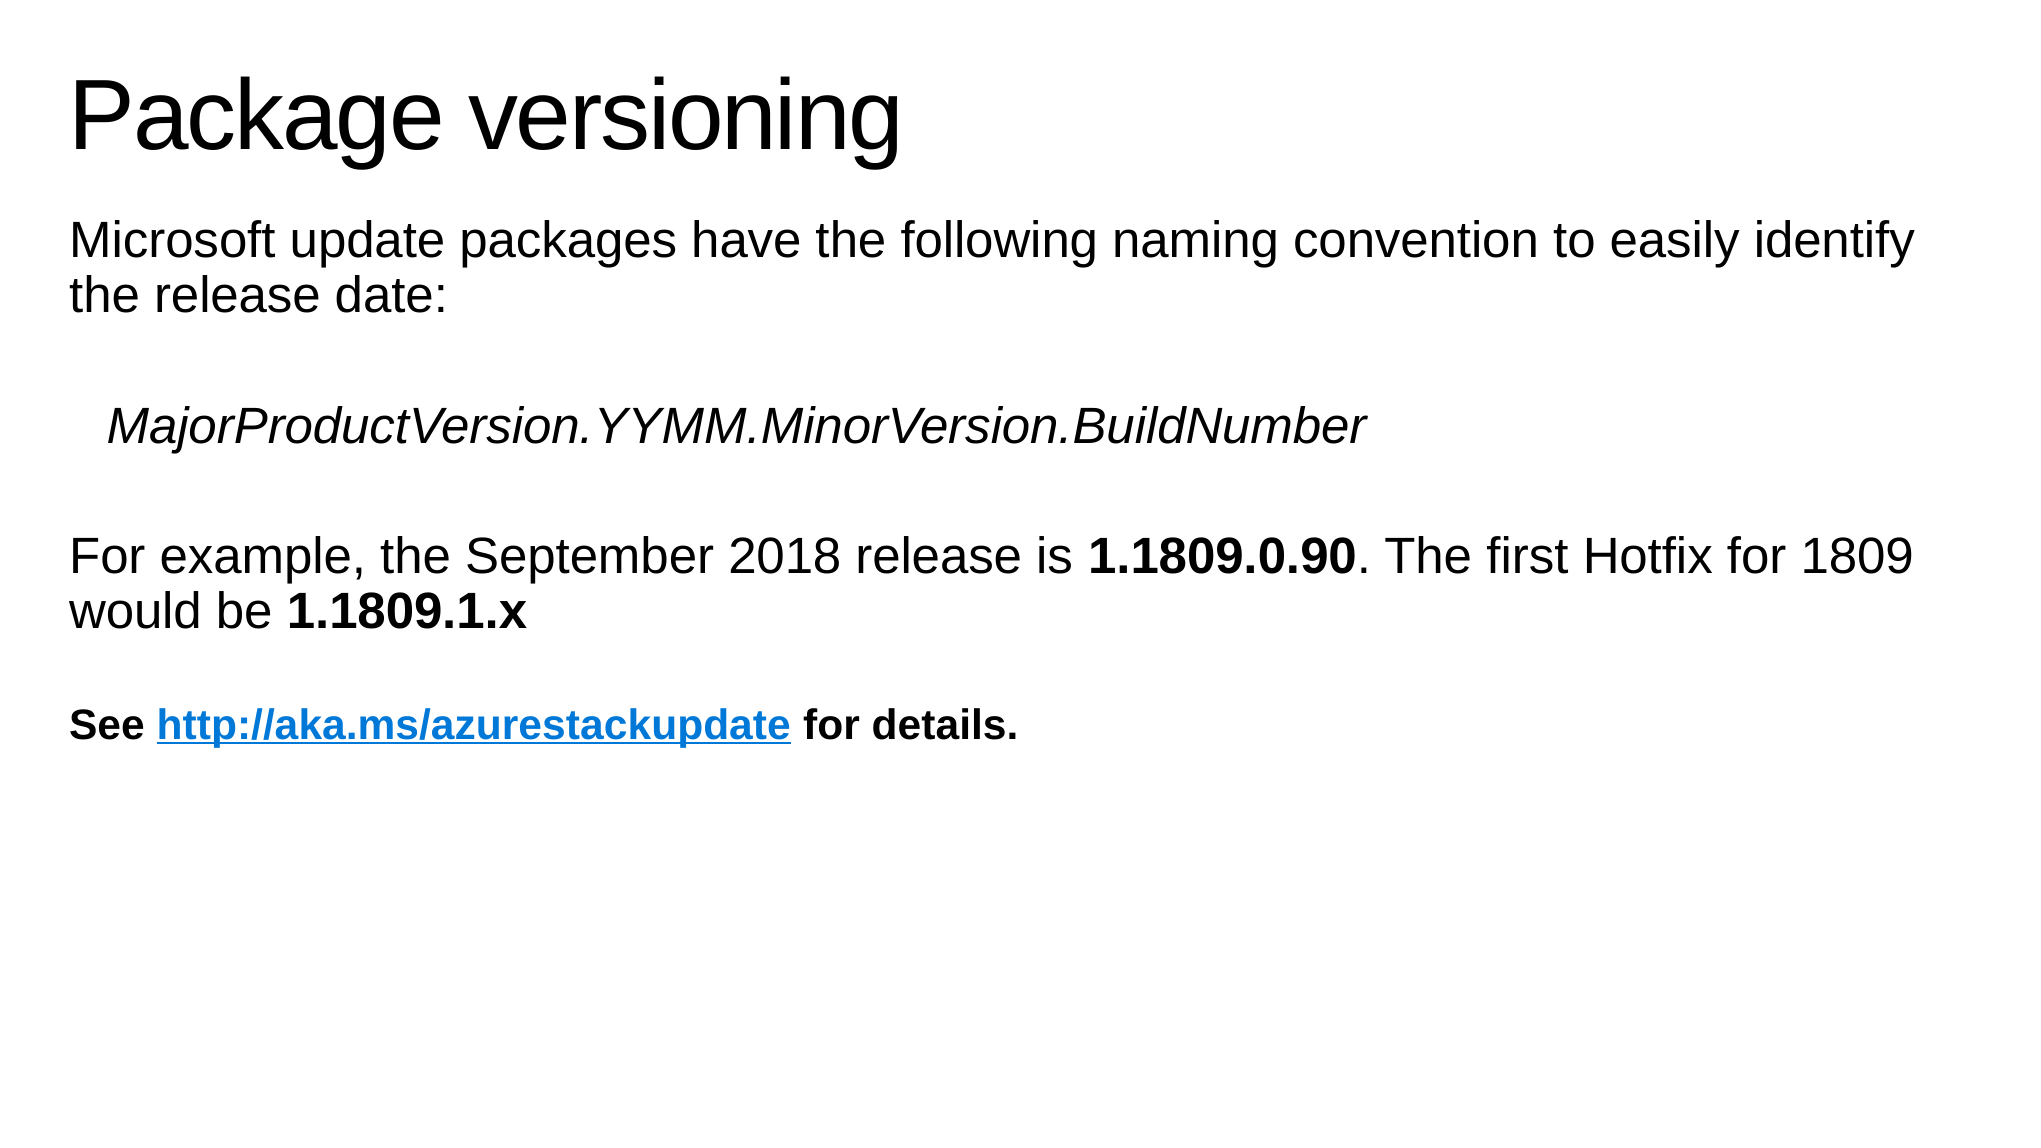

# Package versioning
Microsoft update packages have the following naming convention to easily identify the release date:

MajorProductVersion.YYMM.MinorVersion.BuildNumber

For example, the September 2018 release is 1.1809.0.90. The first Hotfix for 1809 would be 1.1809.1.x

See http://aka.ms/azurestackupdate for details.